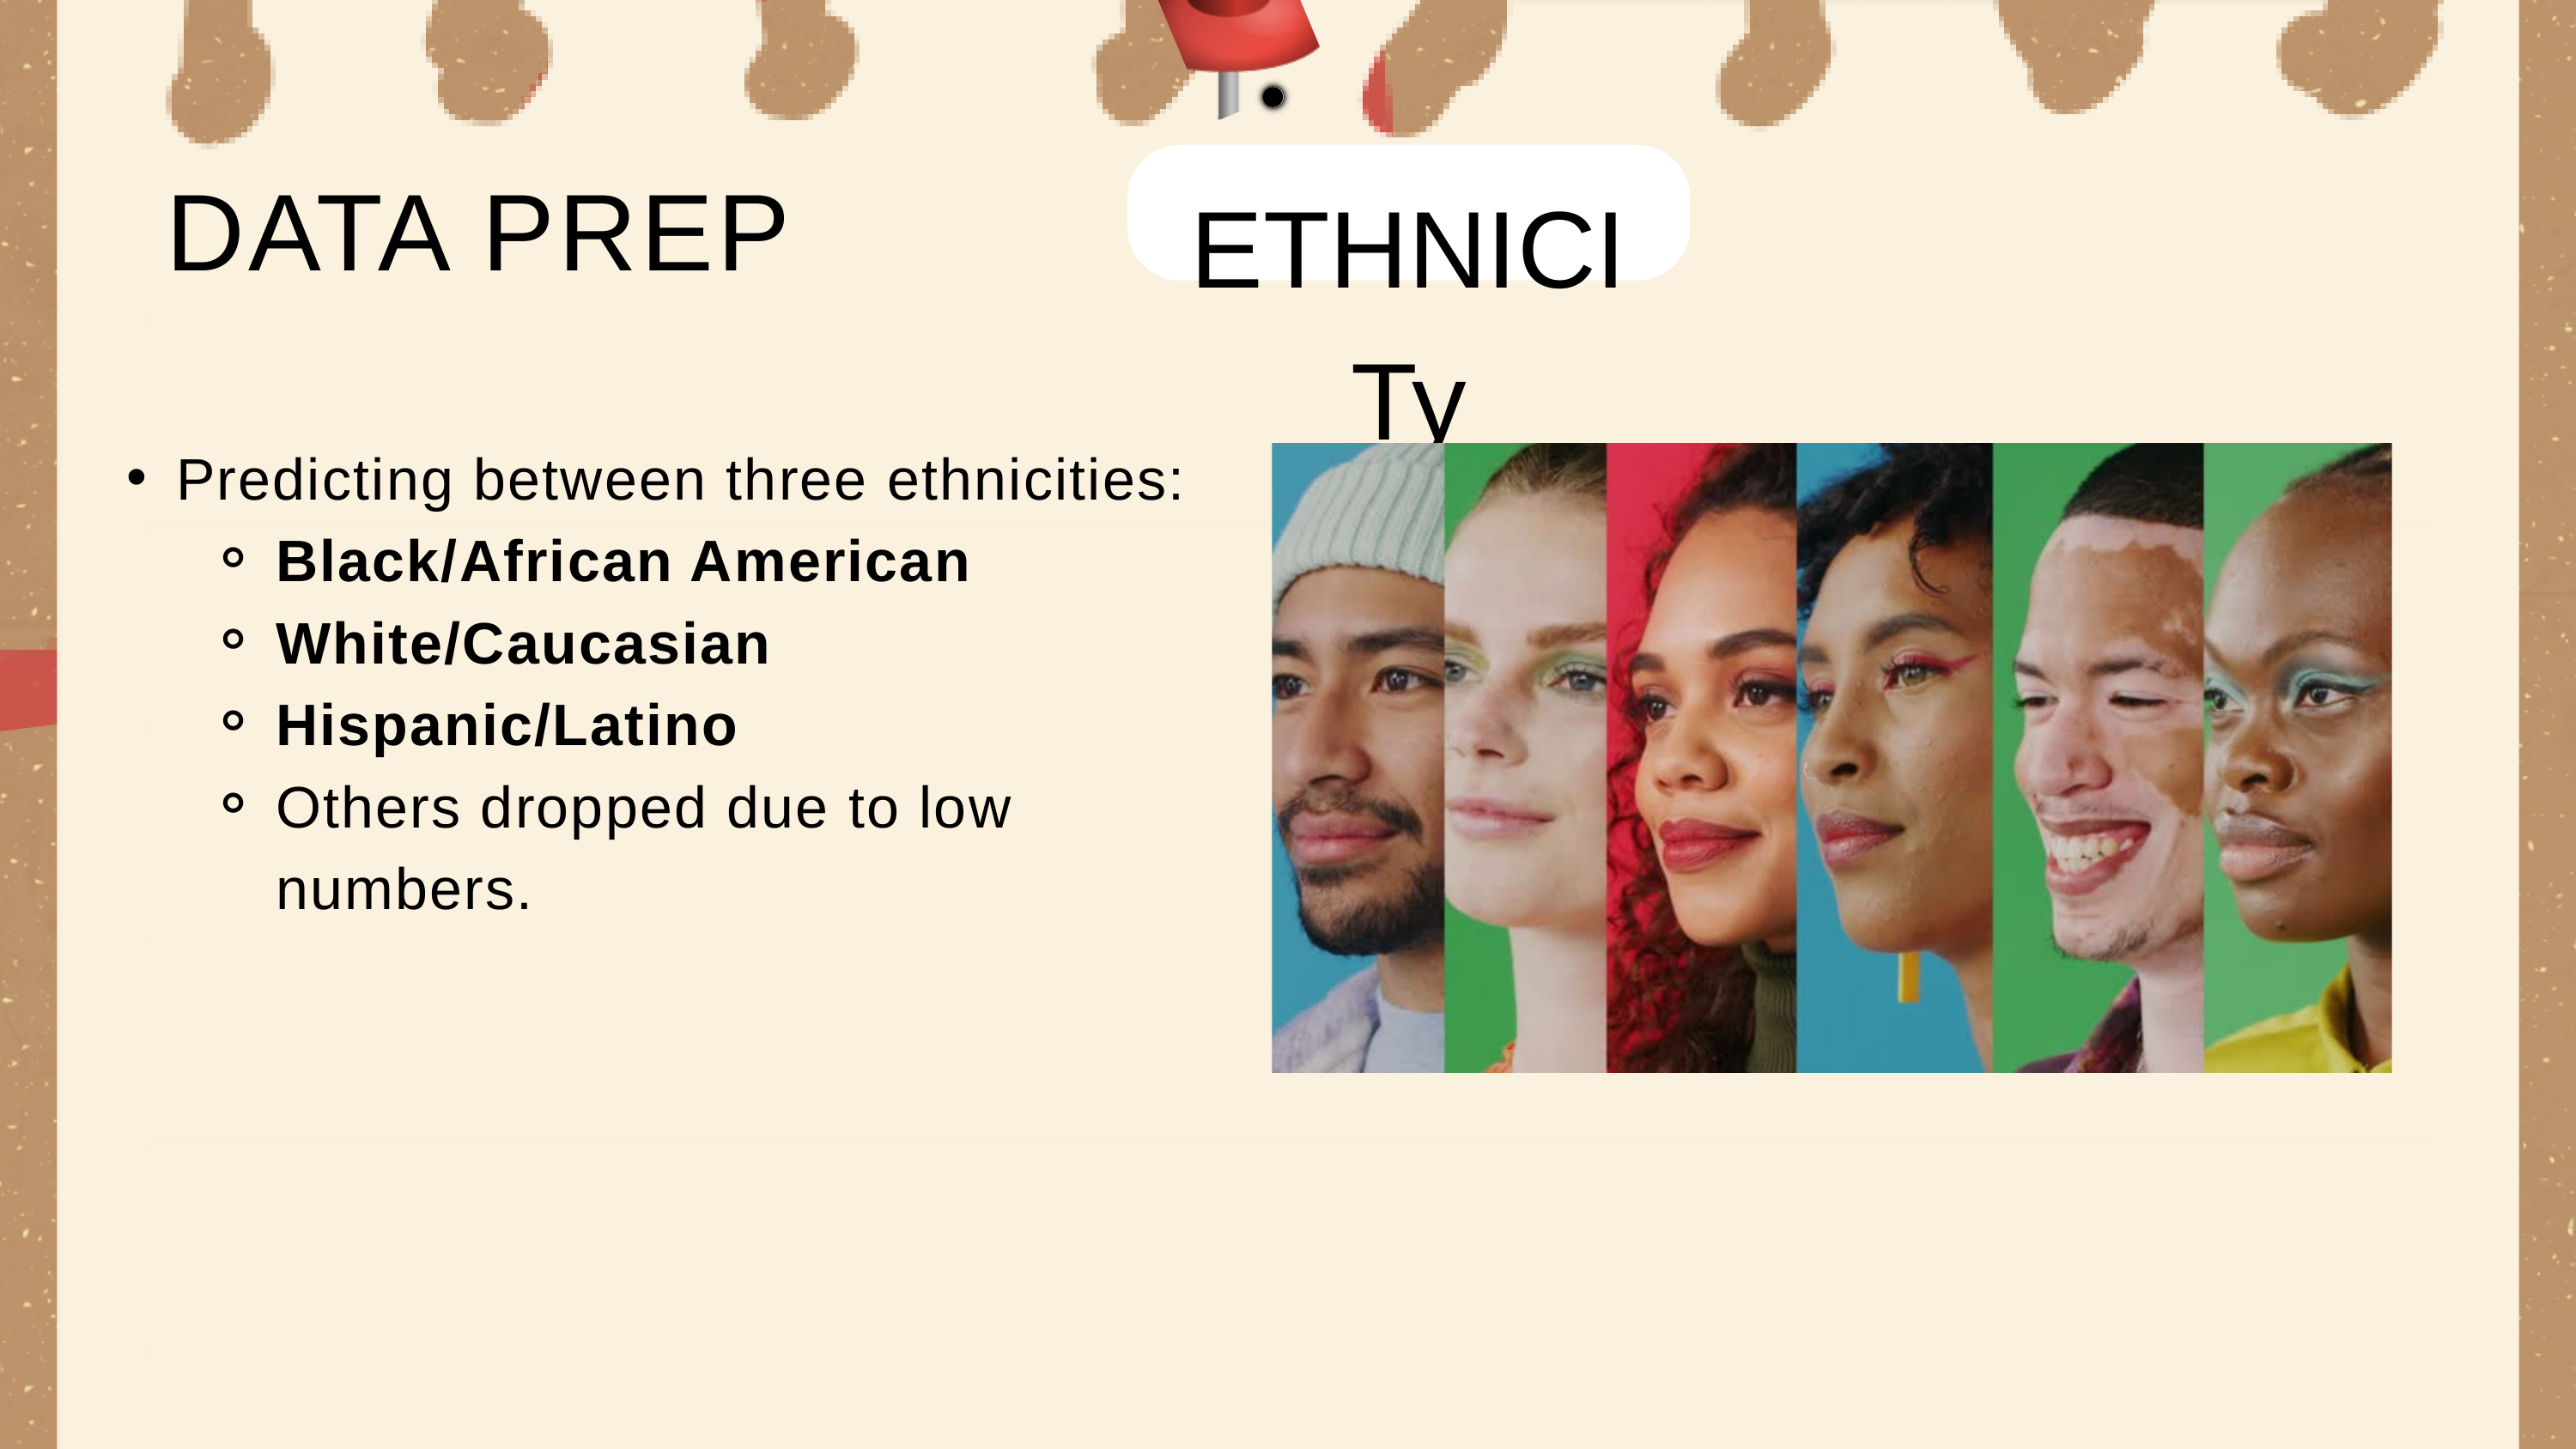

DATA PREP

ETHNICITy

Predicting between three ethnicities:
Black/African American
White/Caucasian
Hispanic/Latino
Others dropped due to low numbers.